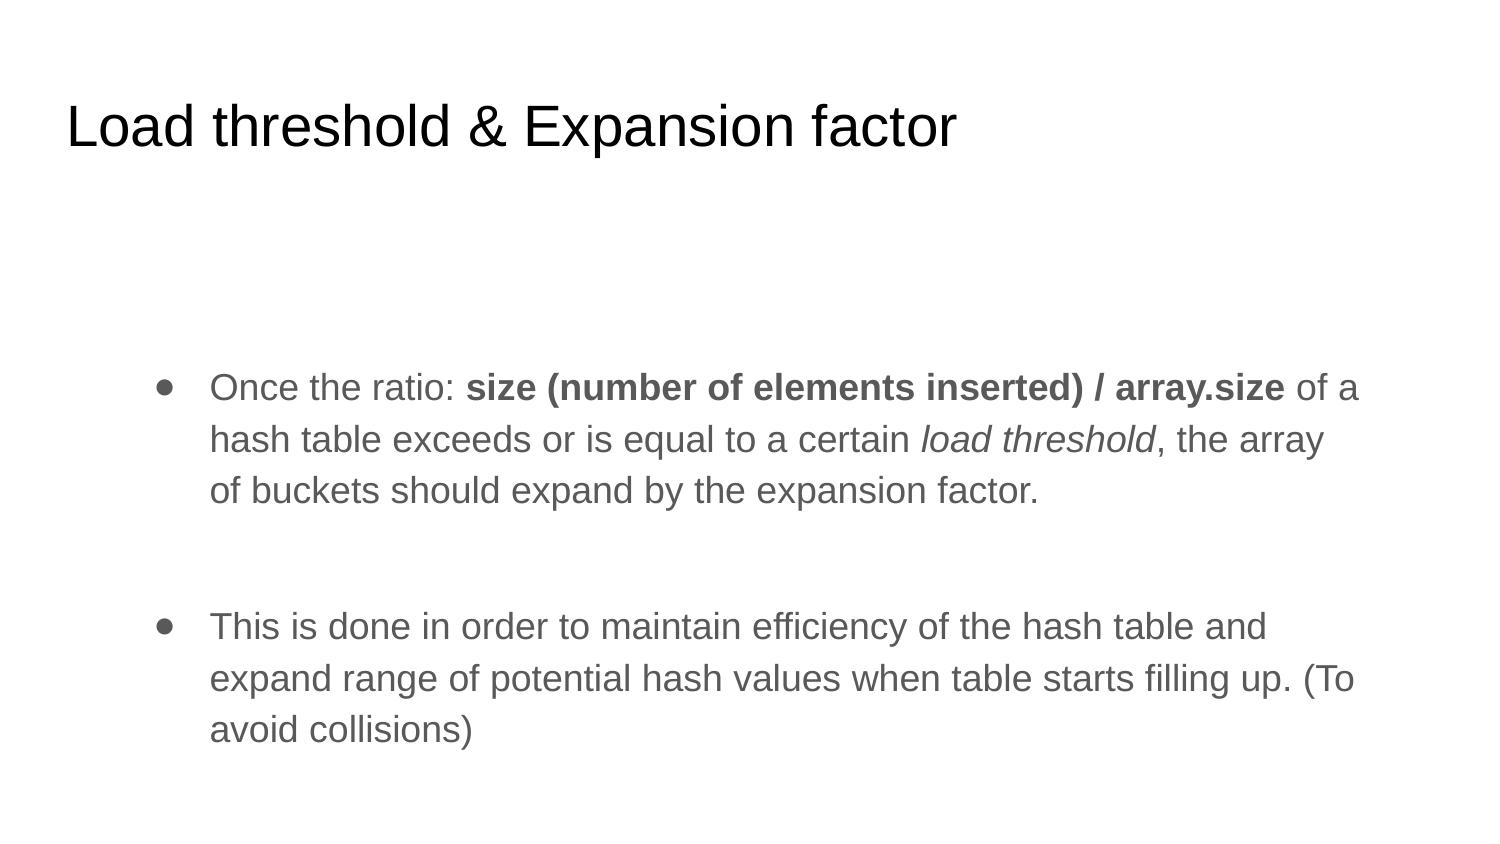

# Load threshold & Expansion factor
Once the ratio: size (number of elements inserted) / array.size of a hash table exceeds or is equal to a certain load threshold, the array of buckets should expand by the expansion factor.

This is done in order to maintain efficiency of the hash table and expand range of potential hash values when table starts filling up. (To avoid collisions)